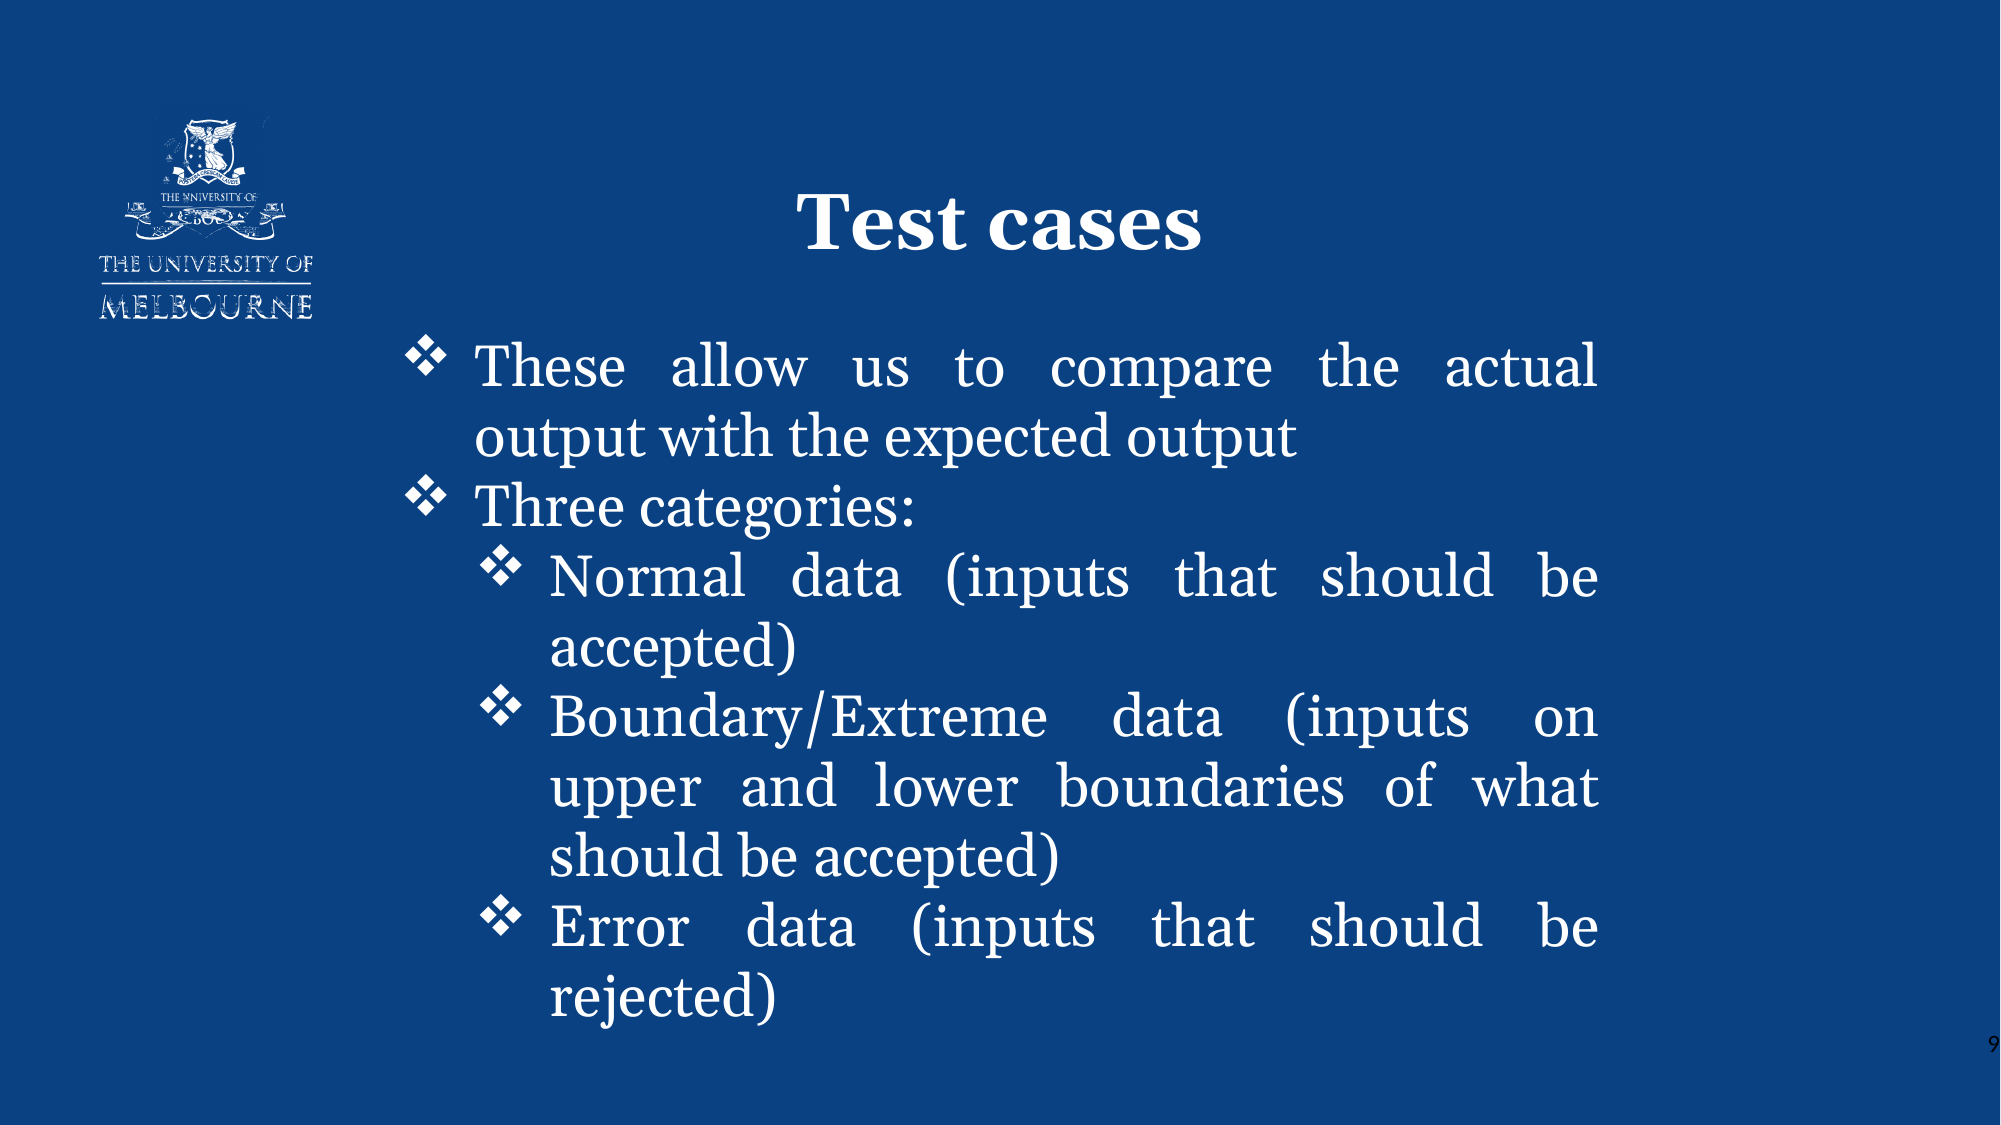

Test cases
These allow us to compare the actual output with the expected output
Three categories:
Normal data (inputs that should be accepted)
Boundary/Extreme data (inputs on upper and lower boundaries of what should be accepted)
Error data (inputs that should be rejected)
9